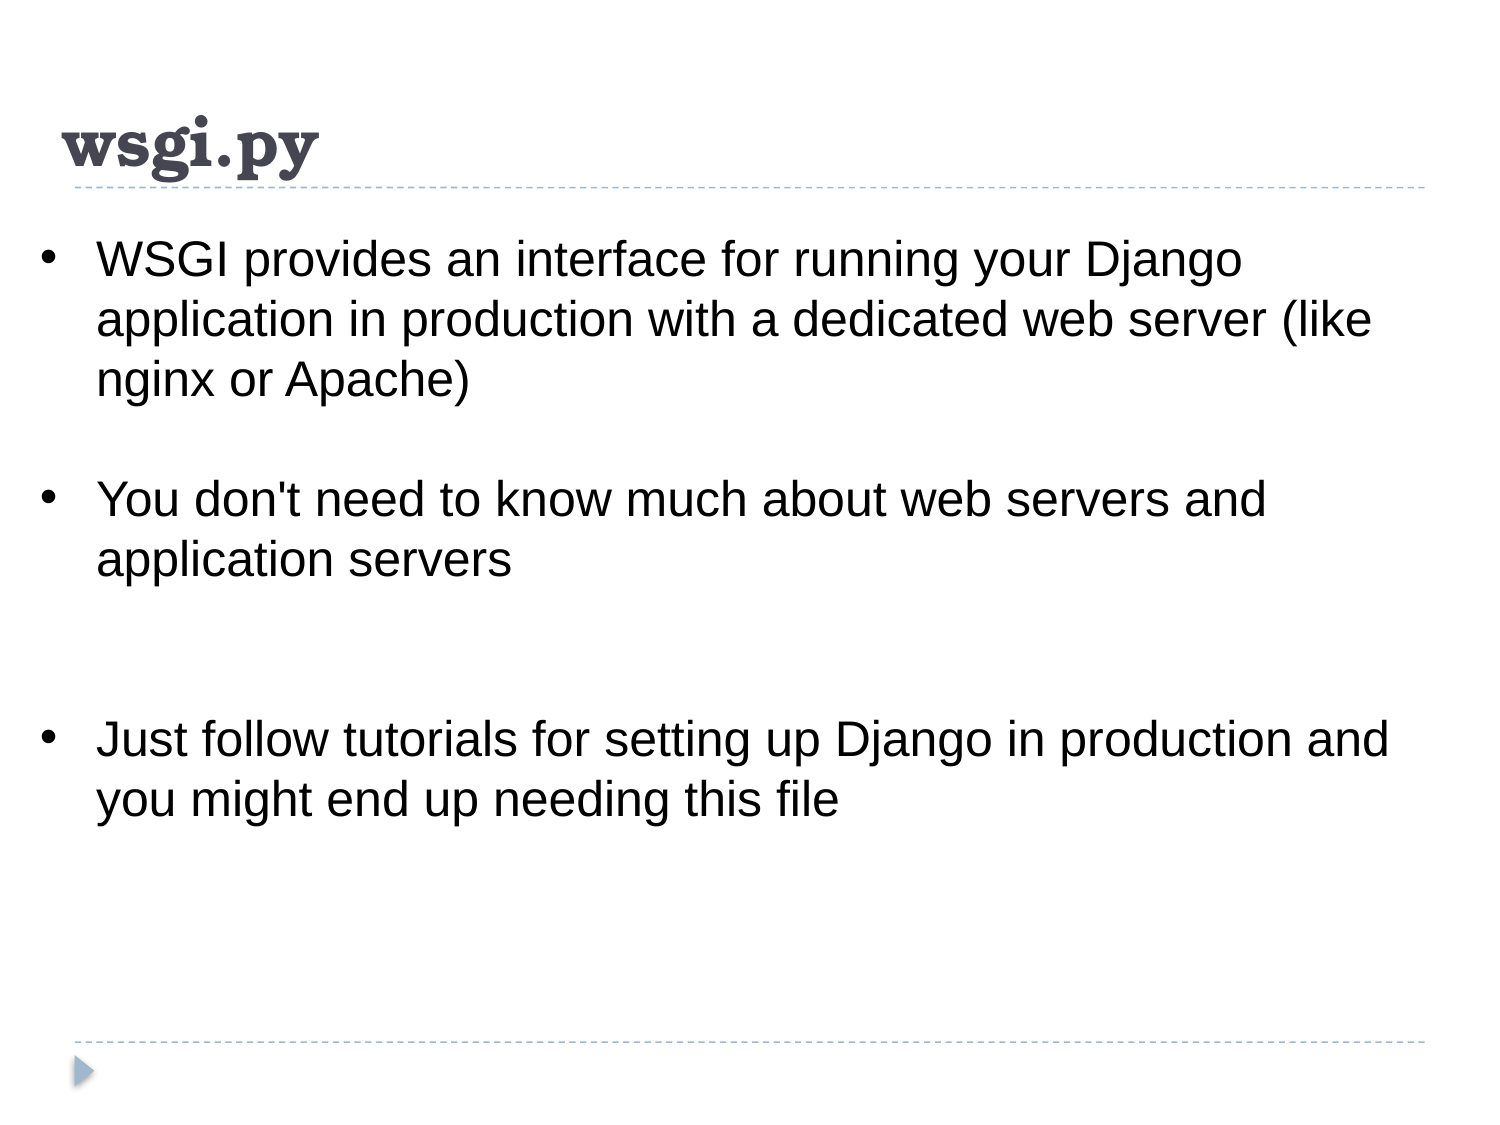

# wsgi.py
WSGI provides an interface for running your Django application in production with a dedicated web server (like nginx or Apache)

You don't need to know much about web servers and application servers

Just follow tutorials for setting up Django in production and you might end up needing this file